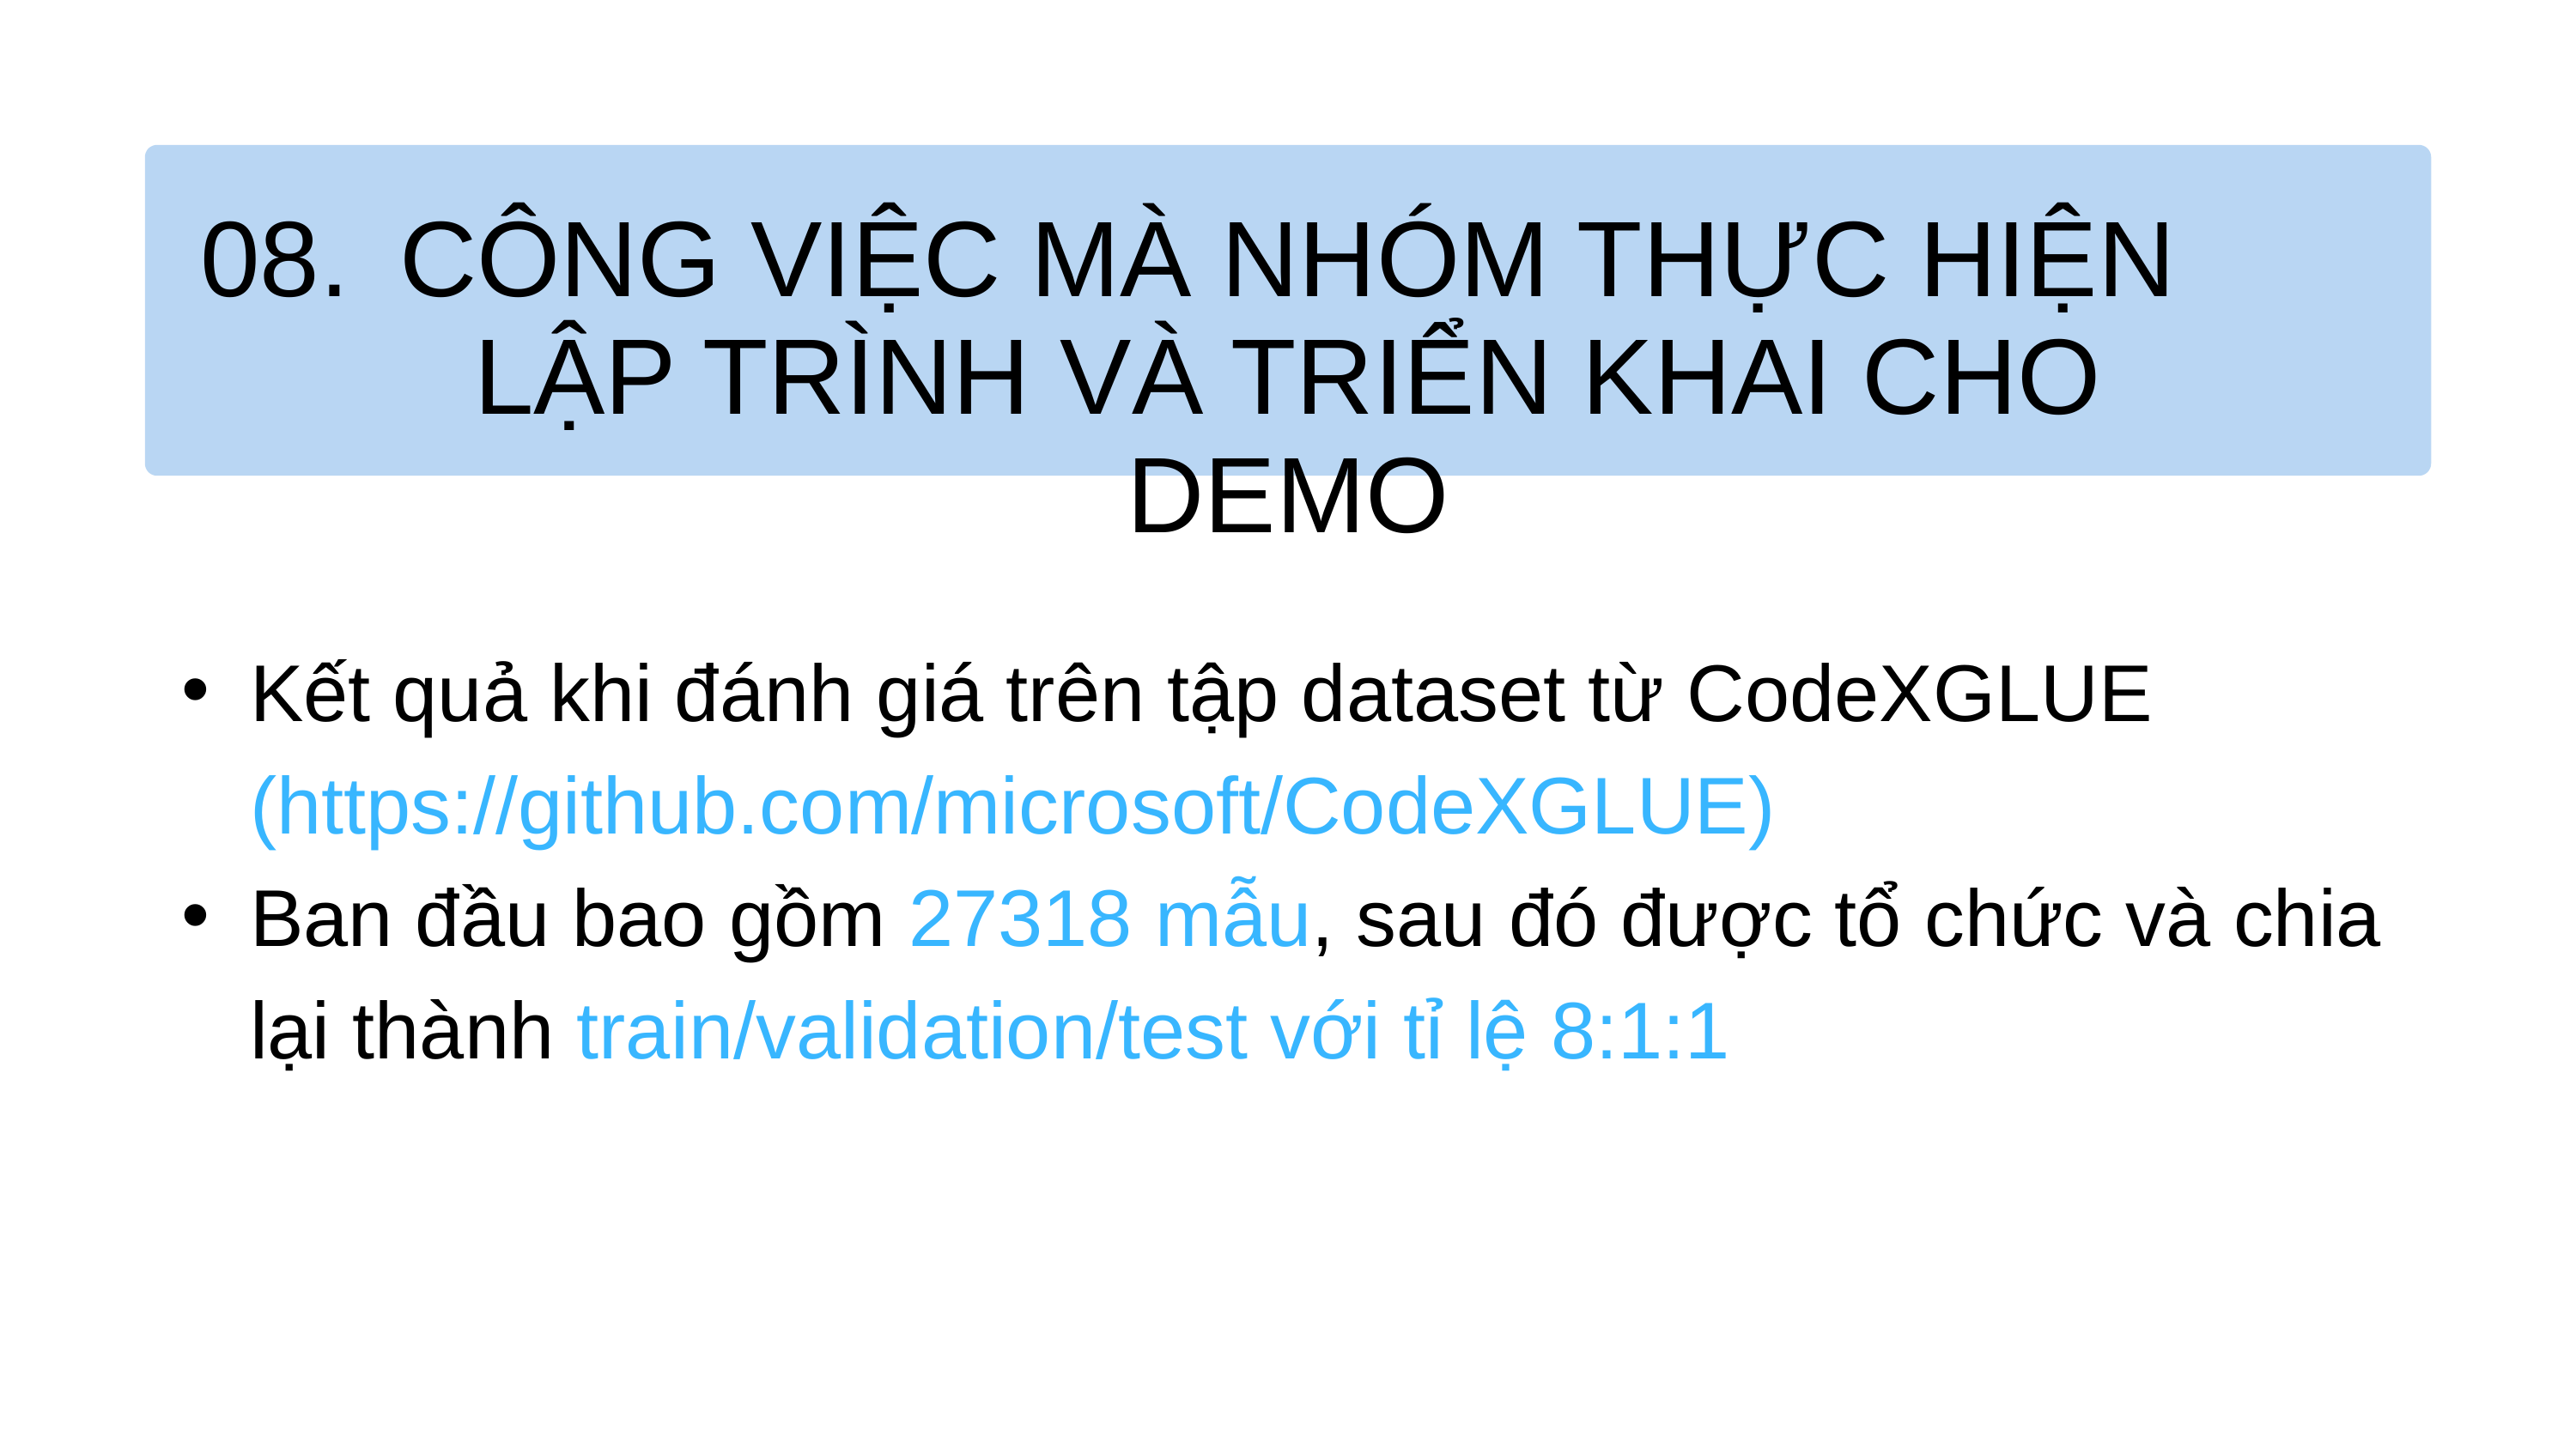

08.
CÔNG VIỆC MÀ NHÓM THỰC HIỆN LẬP TRÌNH VÀ TRIỂN KHAI CHO DEMO
Kết quả khi đánh giá trên tập dataset từ CodeXGLUE (https://github.com/microsoft/CodeXGLUE)
Ban đầu bao gồm 27318 mẫu, sau đó được tổ chức và chia lại thành train/validation/test với tỉ lệ 8:1:1